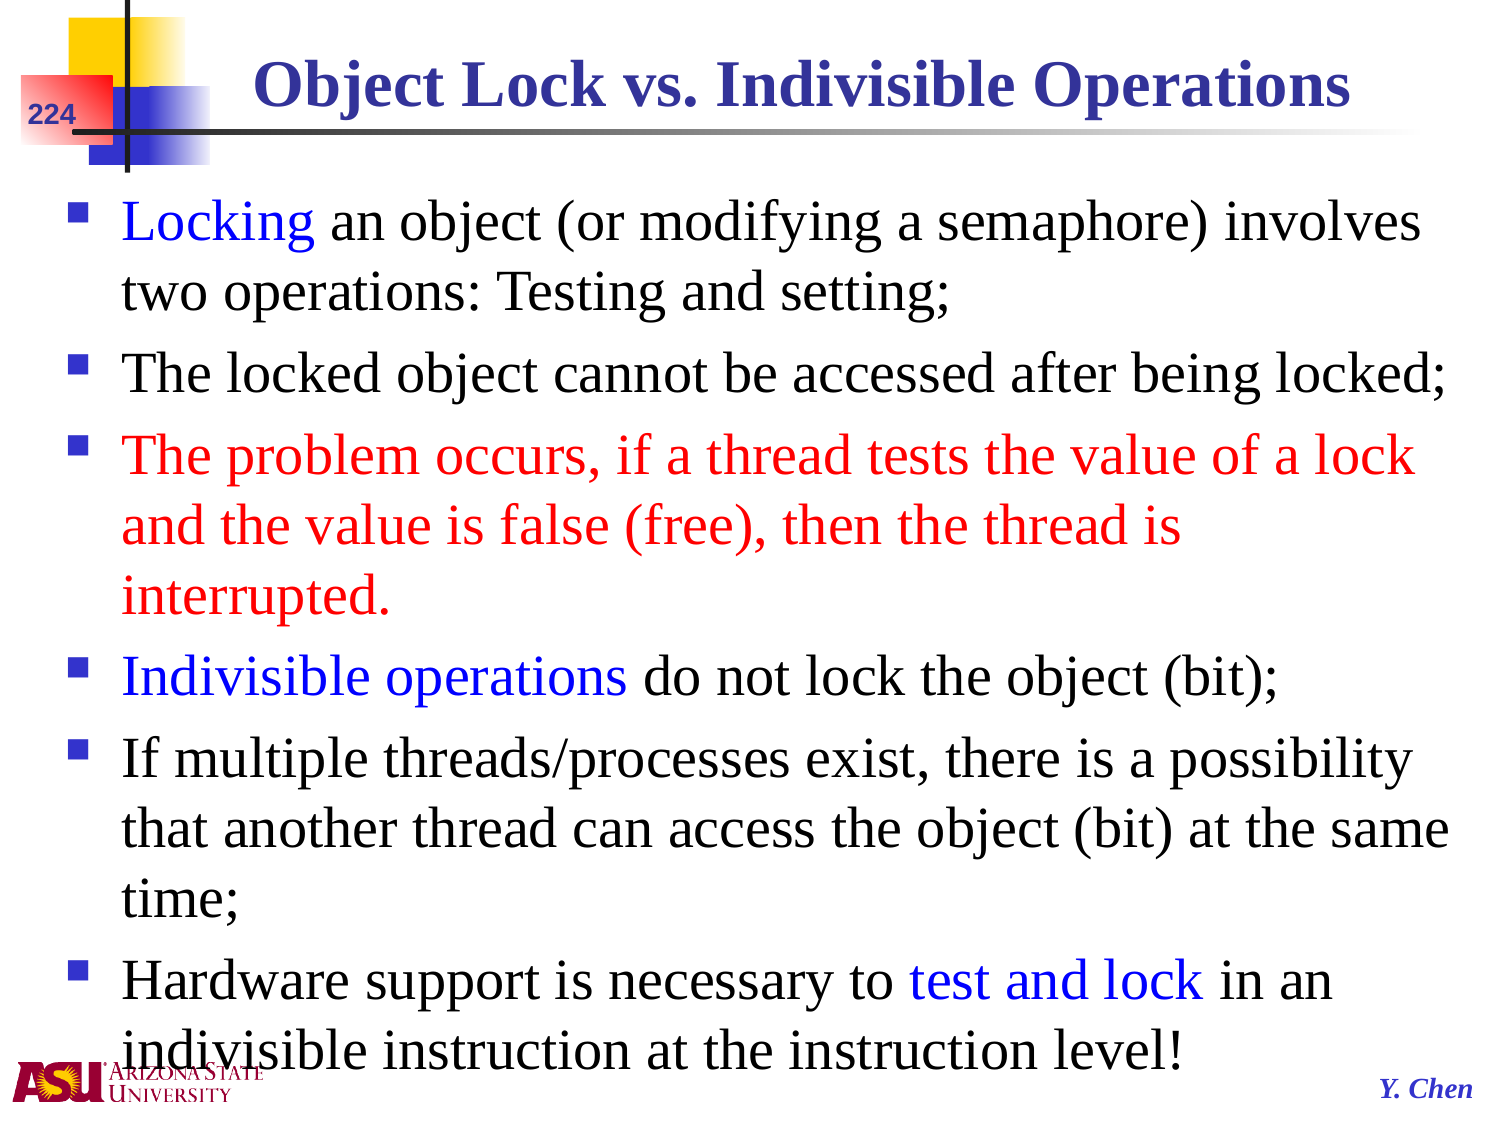

# Object Lock vs. Indivisible Operations
224
Locking an object (or modifying a semaphore) involves two operations: Testing and setting;
The locked object cannot be accessed after being locked;
The problem occurs, if a thread tests the value of a lock and the value is false (free), then the thread is interrupted.
Indivisible operations do not lock the object (bit);
If multiple threads/processes exist, there is a possibility that another thread can access the object (bit) at the same time;
Hardware support is necessary to test and lock in an indivisible instruction at the instruction level!